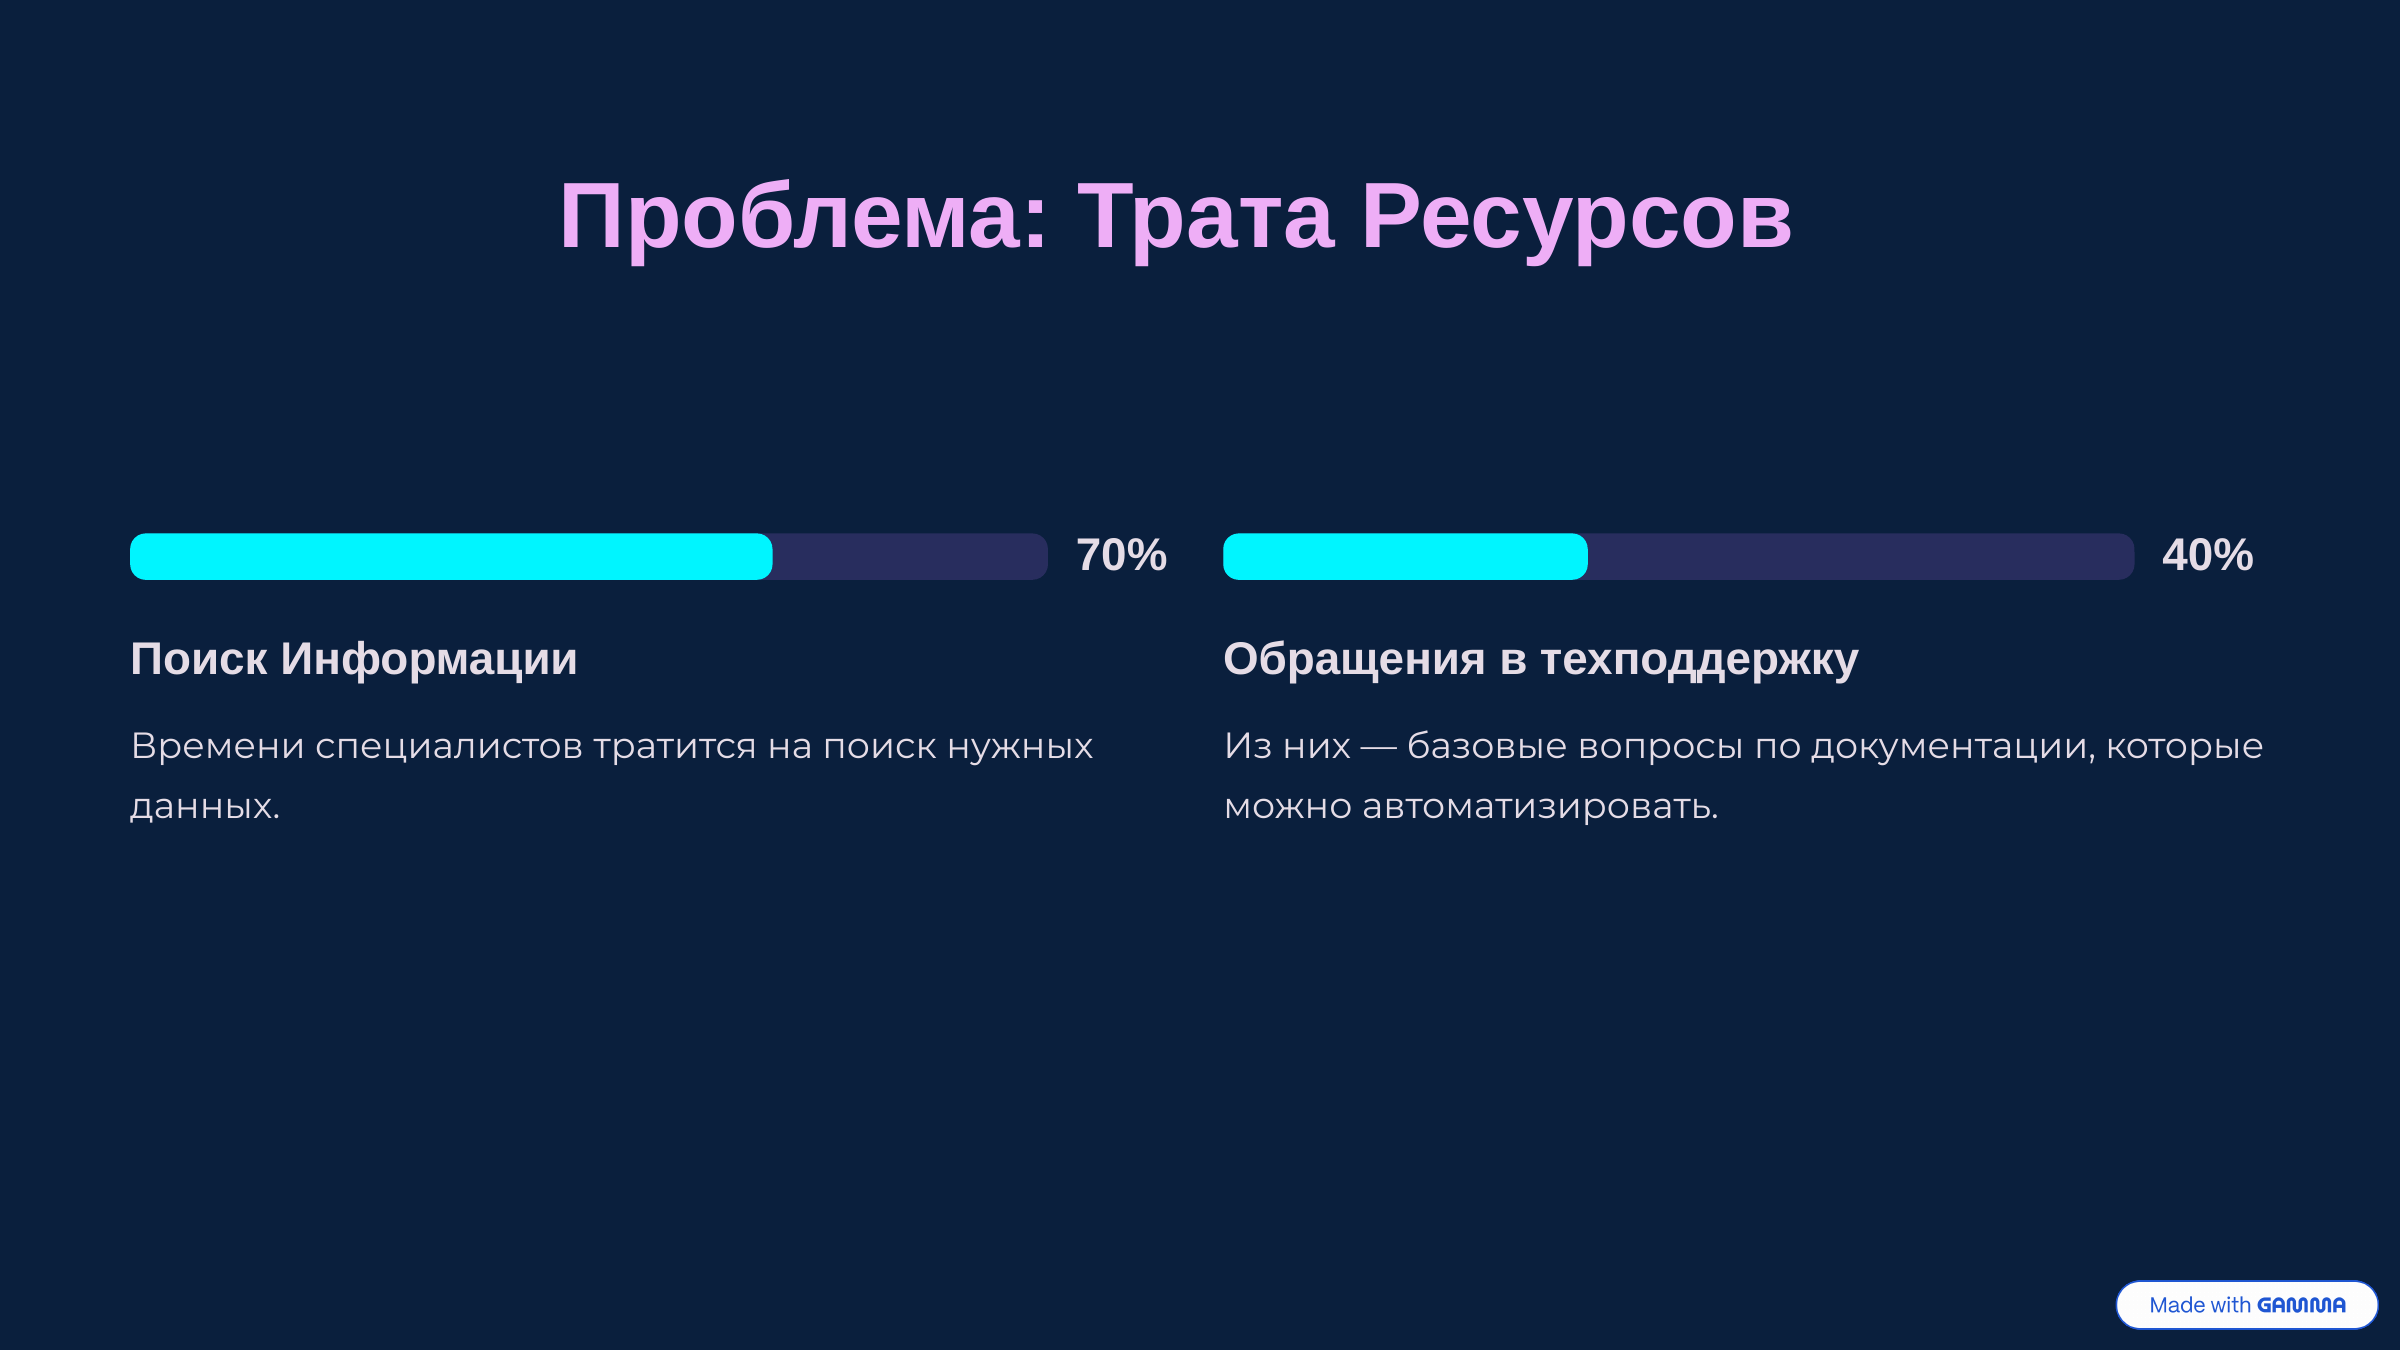

Проблема: Трата Ресурсов

70%

40%
Поиск Информации
Обращения в техподдержку
Времени специалистов тратится на поиск нужных данных.
Из них — базовые вопросы по документации, которые можно автоматизировать.